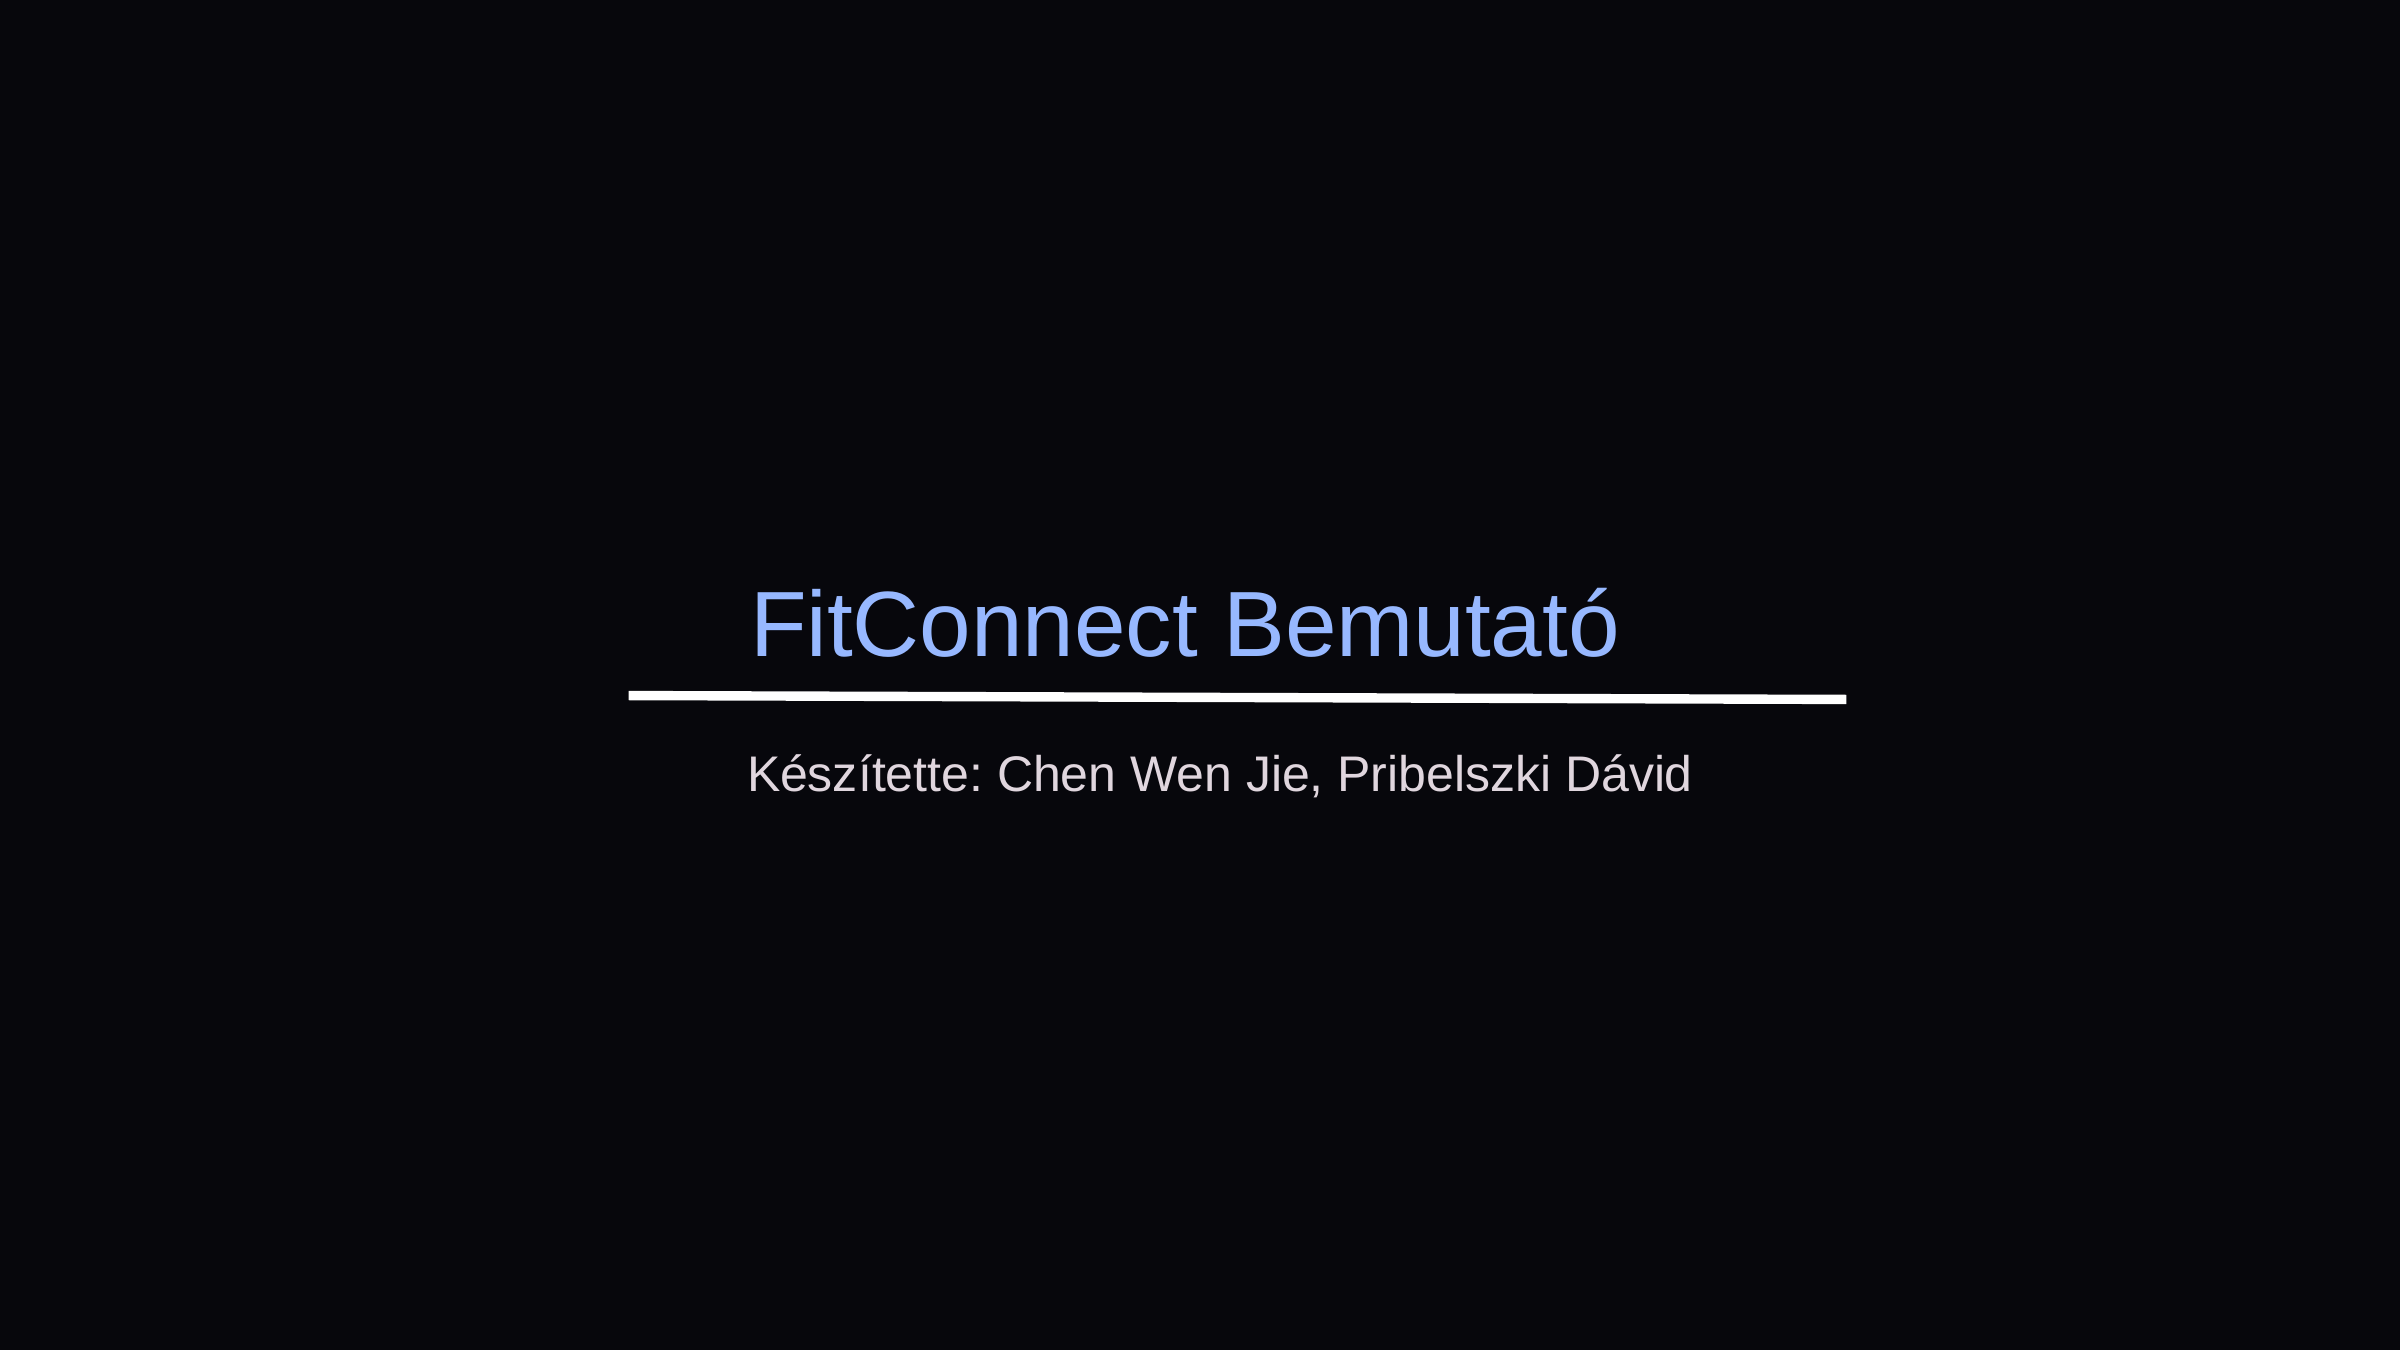

FitConnect Bemutató

Készítette: Chen Wen Jie, Pribelszki Dávid